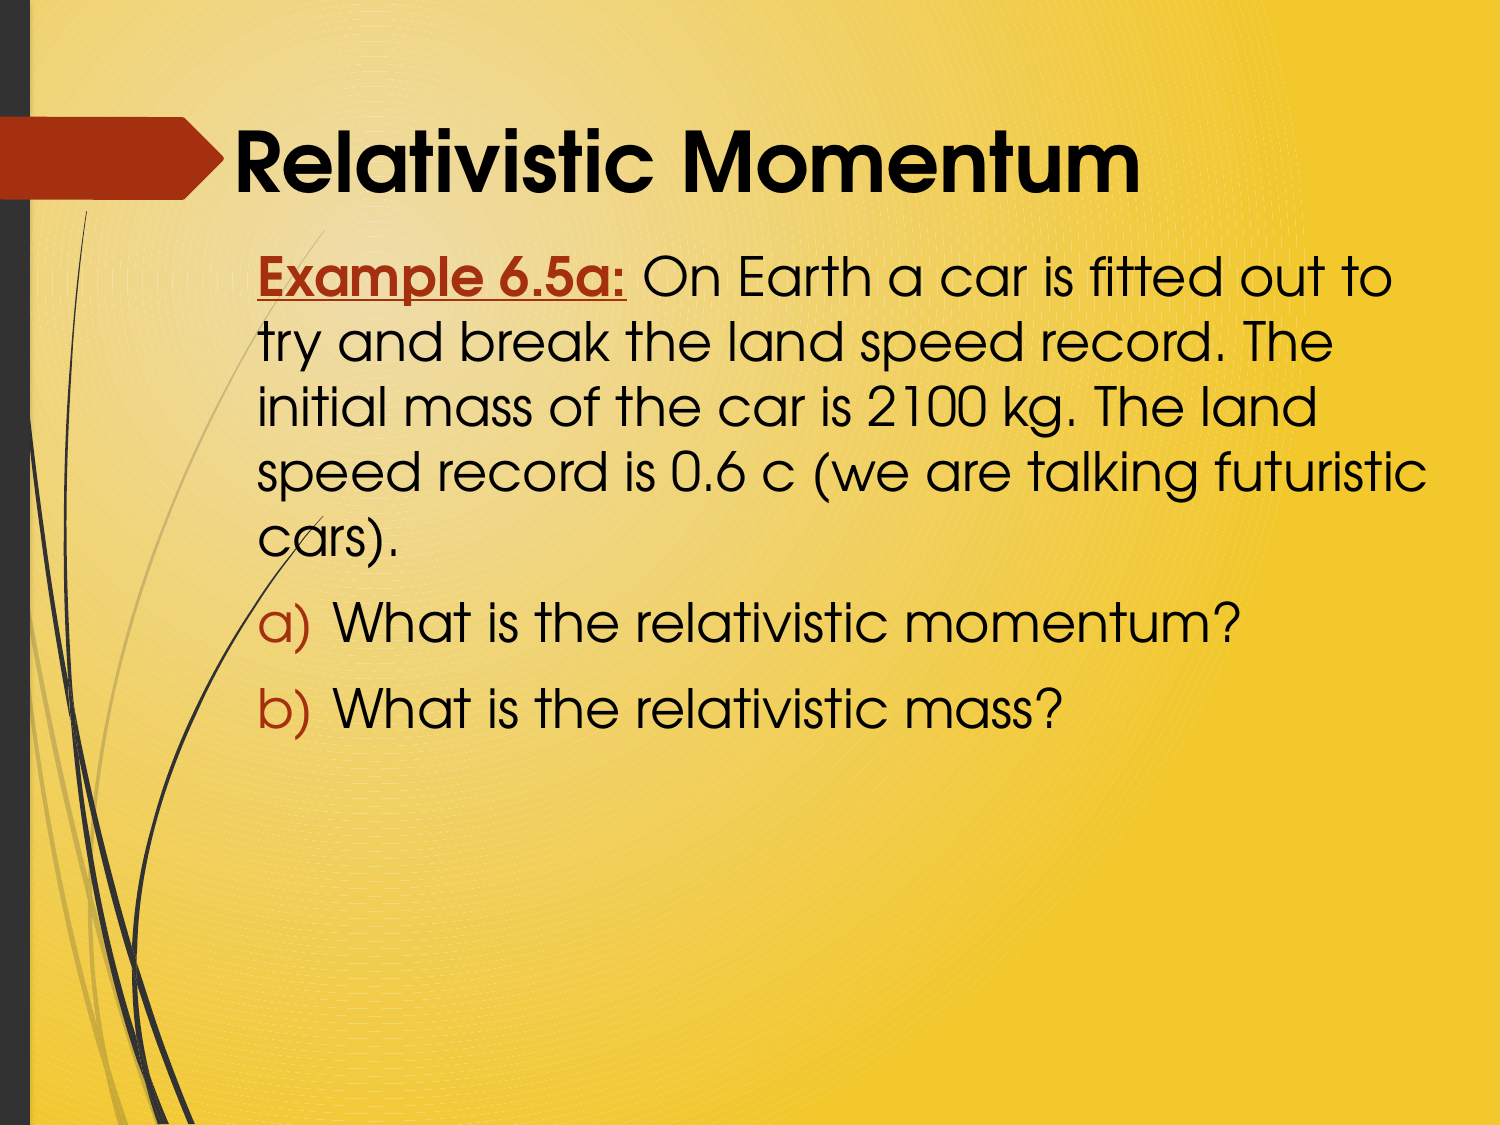

# Relativistic Momentum
Example 6.5a: On Earth a car is fitted out to try and break the land speed record. The initial mass of the car is 2100 kg. The land speed record is 0.6 c (we are talking futuristic cars).
What is the relativistic momentum?
What is the relativistic mass?